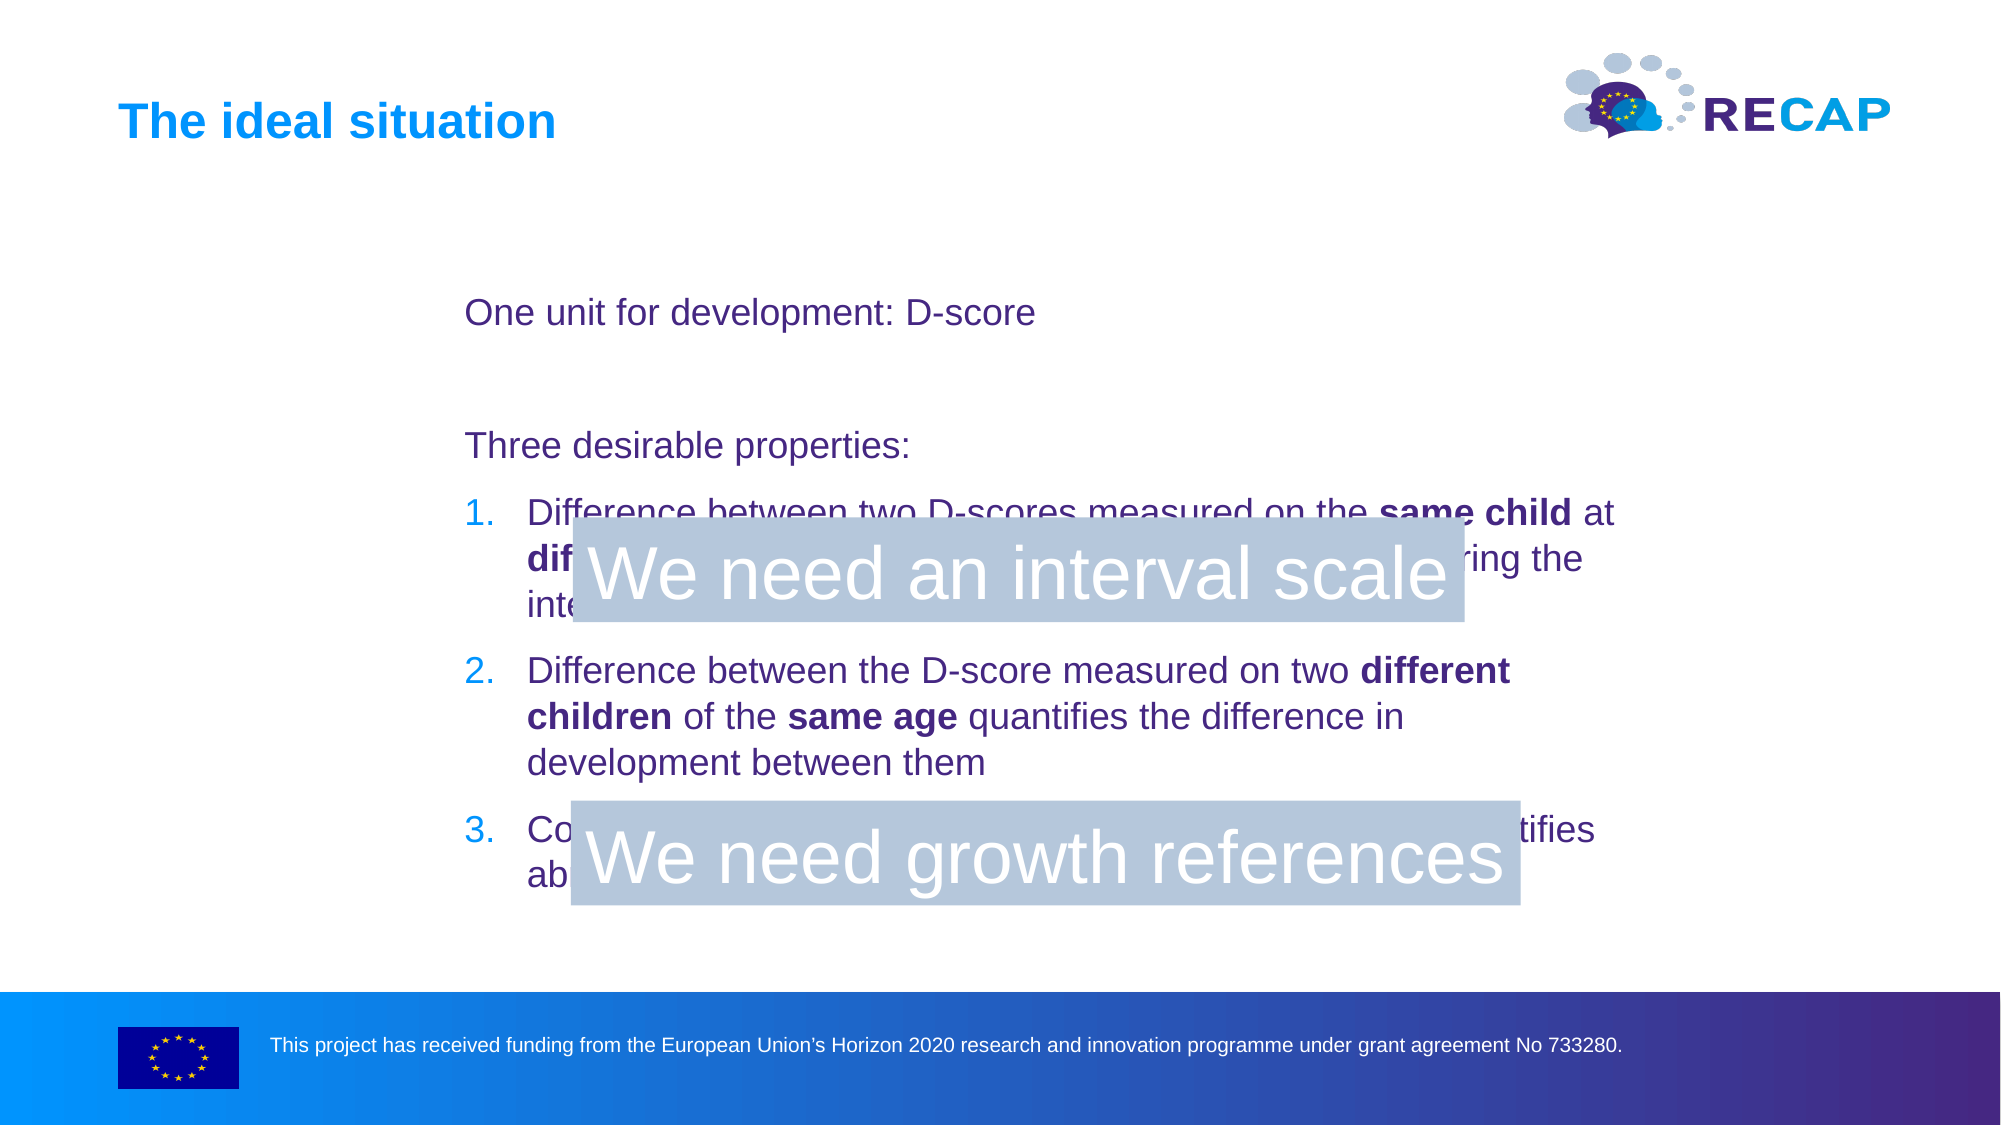

# The ideal situation
One unit for development: D-score

Three desirable properties:
Difference between two D-scores measured on the same child at different ages quantifies the amount of development during the interval
Difference between the D-score measured on two different children of the same age quantifies the difference in development between them
Comparing the D-score to an age-dependent reference identifies abnormal development
We need an interval scale
We need growth references